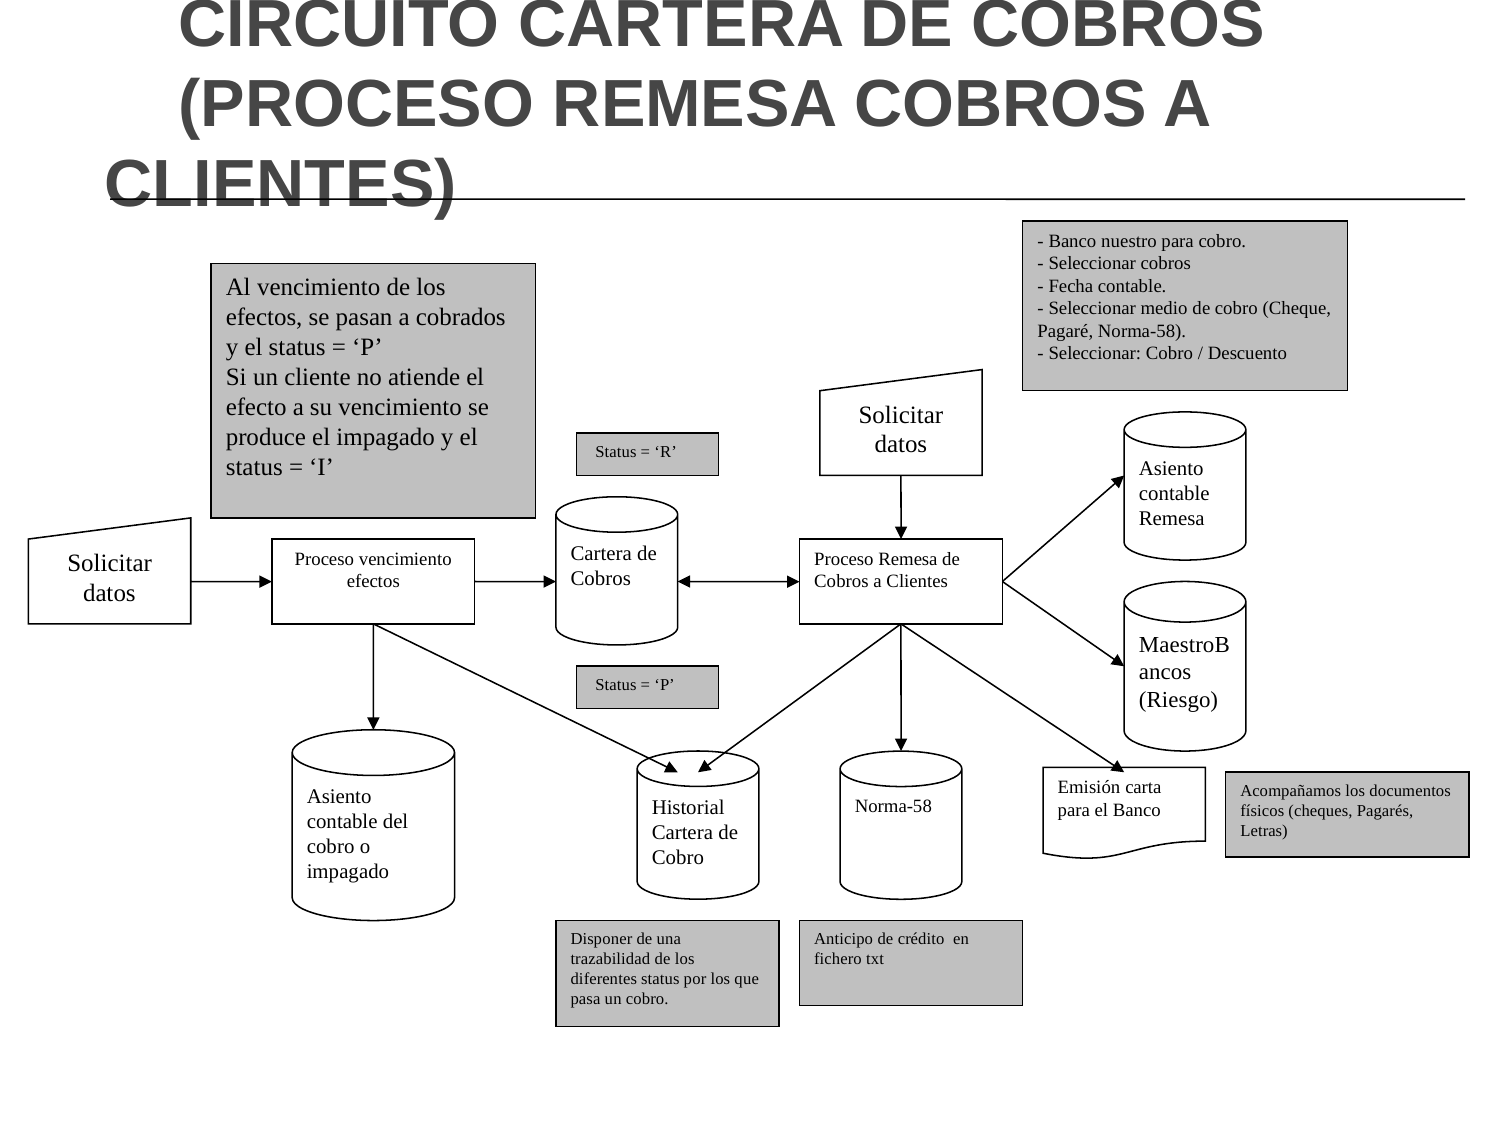

CIRCUITO CARTERA DE COBROS
(PROCESO REMESA COBROS A CLIENTES)

- Banco nuestro para cobro.
- Seleccionar cobros
- Fecha contable.
- Seleccionar medio de cobro (Cheque, Pagaré, Norma-58).
- Seleccionar: Cobro / Descuento
Al vencimiento de los efectos, se pasan a cobrados y el status = ‘P’
Si un cliente no atiende el efecto a su vencimiento se
produce el impagado y el status = ‘I’
Solicitar datos
Asiento contable
Remesa
 Status = ‘R’

Cartera de Cobros
Solicitar datos
Proceso vencimiento efectos
Proceso Remesa de Cobros a Clientes

MaestroBancos
(Riesgo)

 Status = ‘P’

Asiento contable del cobro o impagado
Historial Cartera de Cobro
Norma-58
Emisión carta para el Banco
Acompañamos los documentos físicos (cheques, Pagarés, Letras)

Disponer de una trazabilidad de los diferentes status por los que pasa un cobro.

Anticipo de crédito  en fichero txt